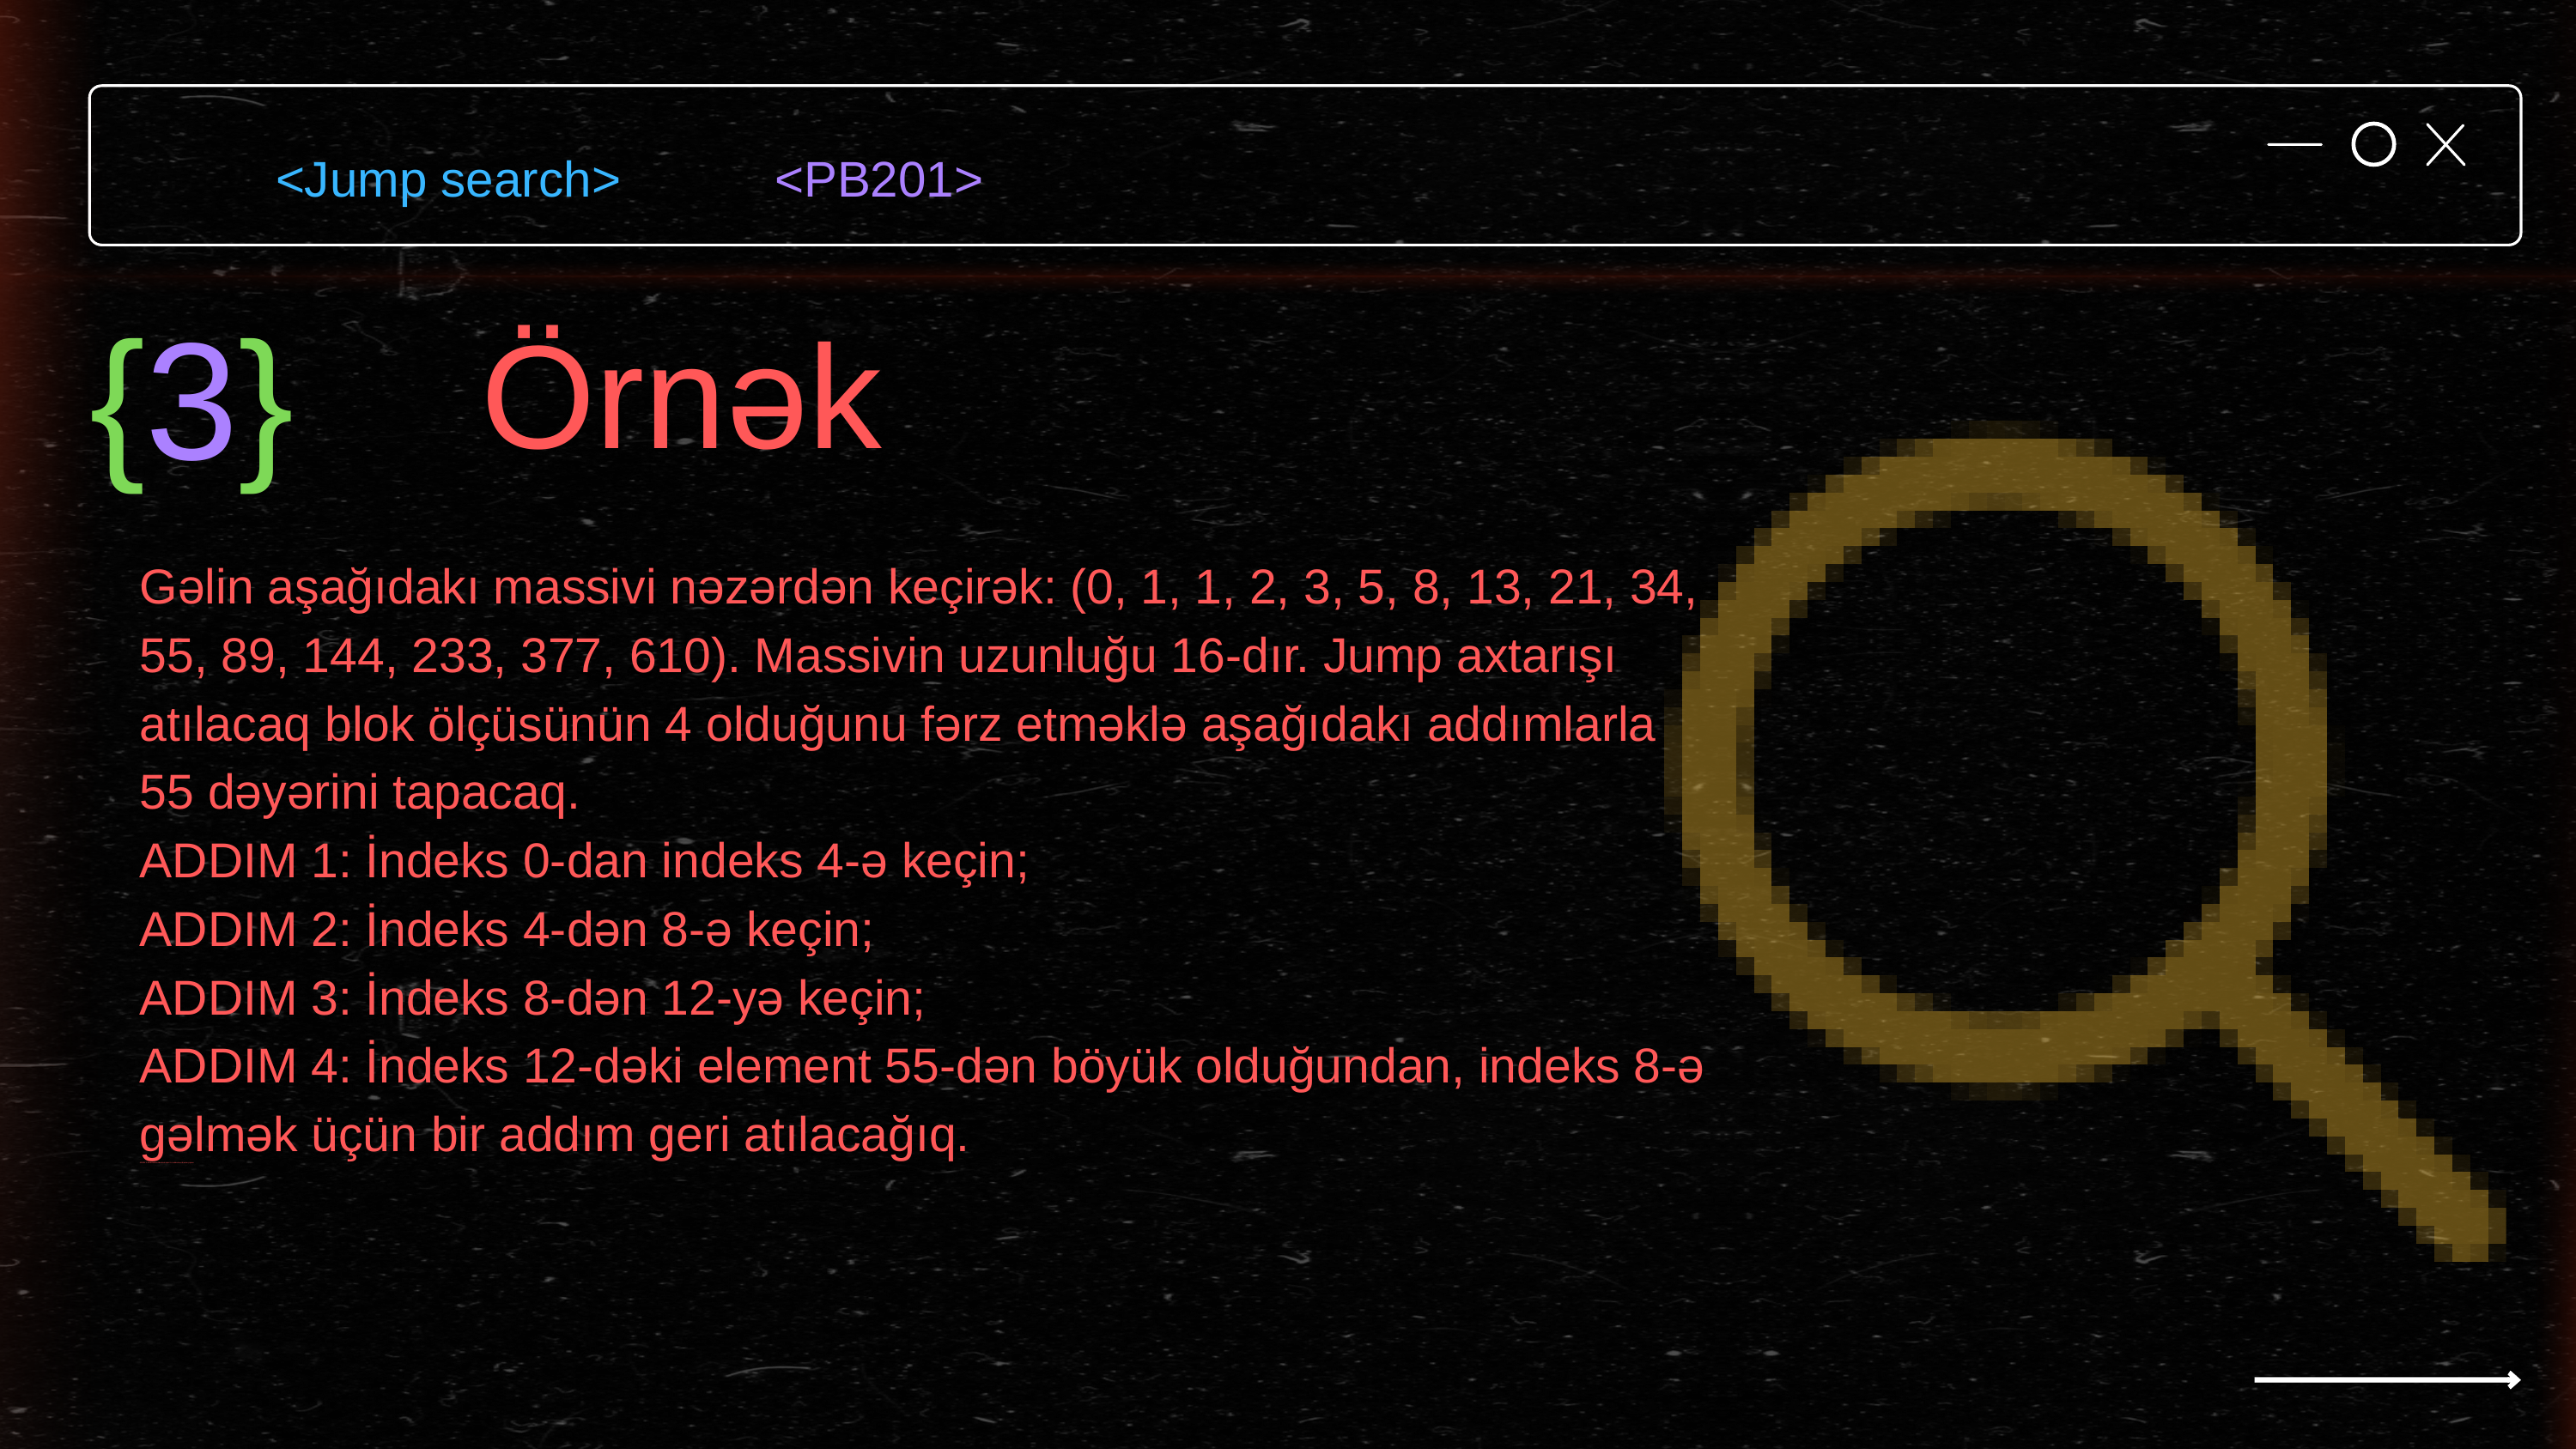

<Jump search>           <PB201>

{3}
Örnək

Gəlin aşağıdakı massivi nəzərdən keçirək: (0, 1, 1, 2, 3, 5, 8, 13, 21, 34, 55, 89, 144, 233, 377, 610). Massivin uzunluğu 16-dır. Jump axtarışı atılacaq blok ölçüsünün 4 olduğunu fərz etməklə aşağıdakı addımlarla 55 dəyərini tapacaq.
ADDIM 1: İndeks 0-dan indeks 4-ə keçin;
ADDIM 2: İndeks 4-dən 8-ə keçin;
ADDIM 3: İndeks 8-dən 12-yə keçin;
ADDIM 4: İndeks 12-dəki element 55-dən böyük olduğundan, indeks 8-ə gəlmək üçün bir addım geri atılacağıq.
ADDIM 5: 55 elementini əldə etmək üçün 8-ci indeksdən xətti axtarış aparın.